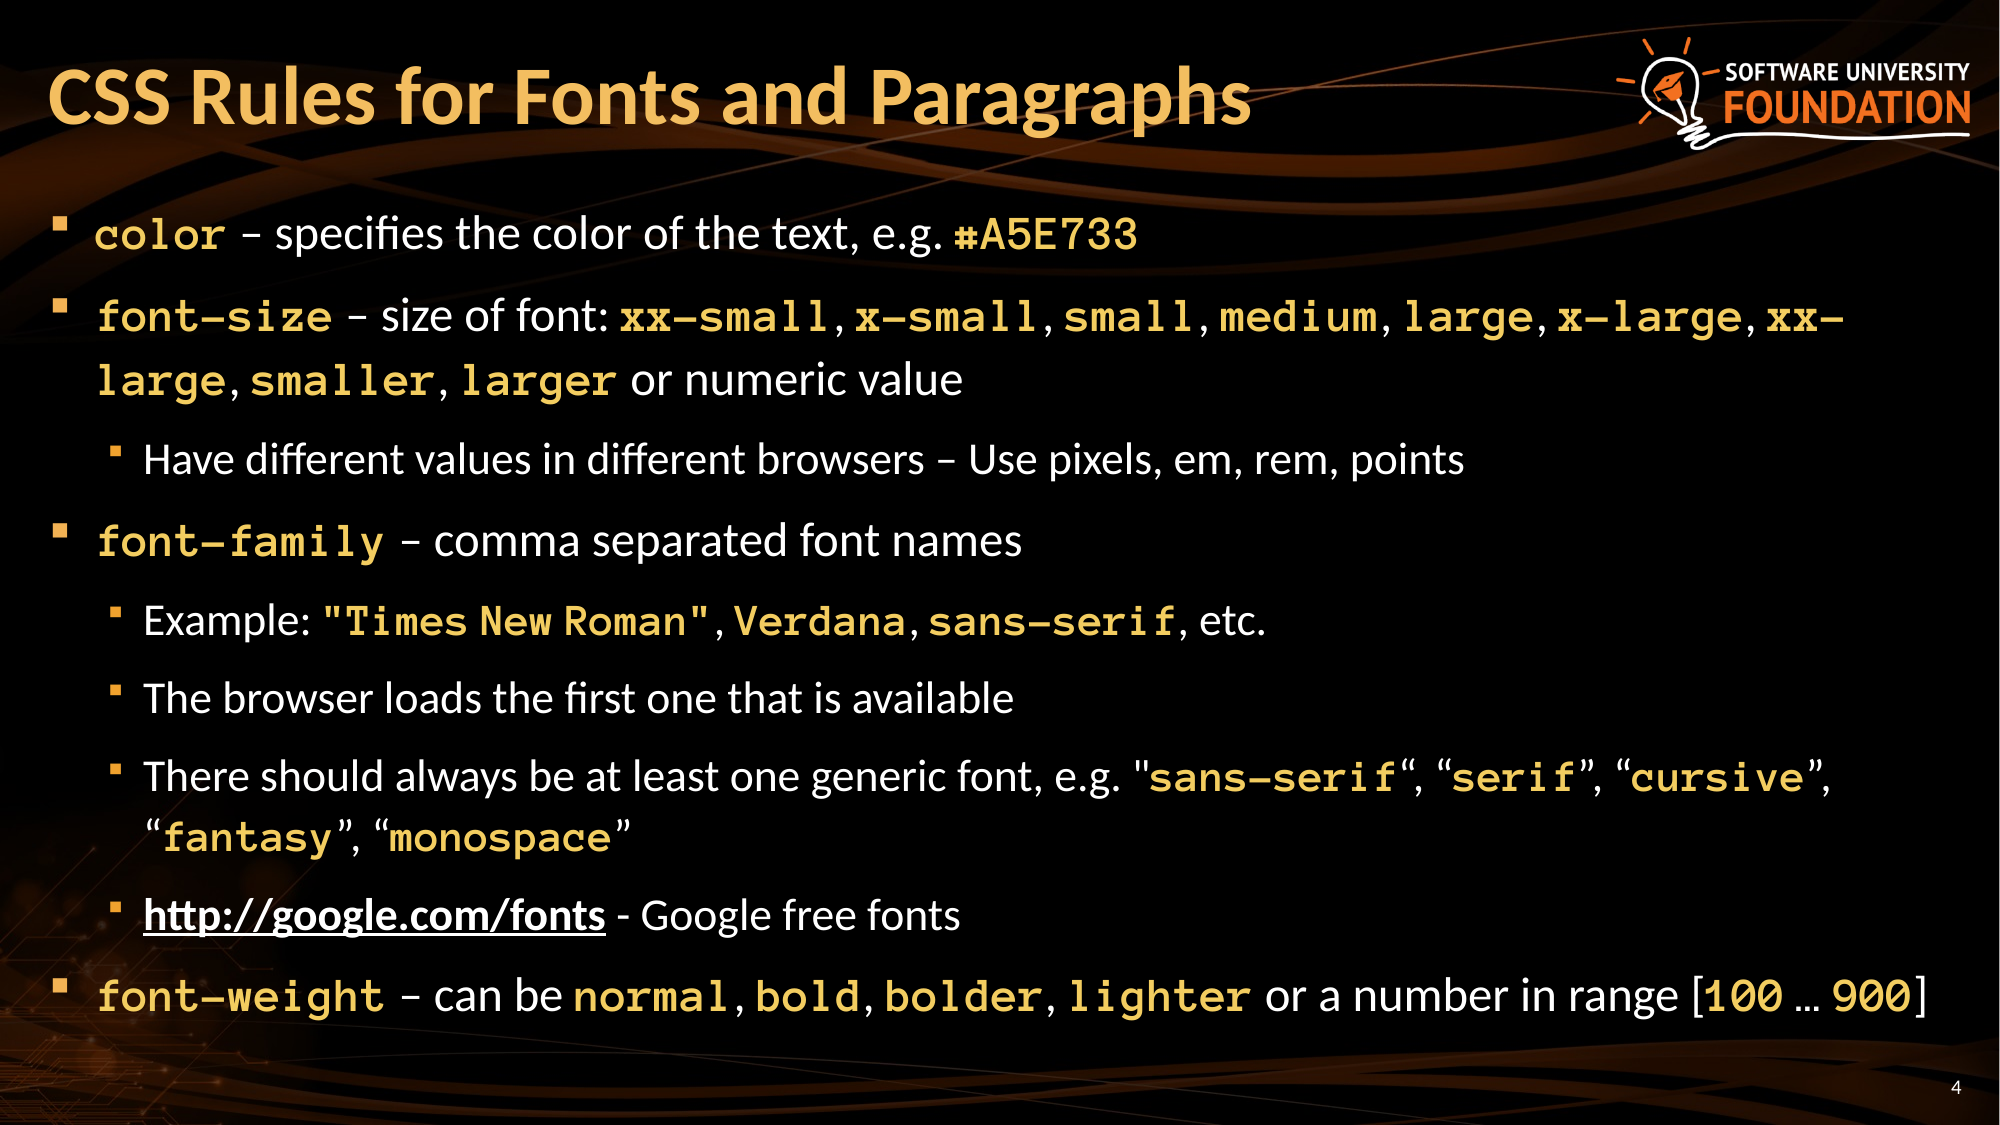

# CSS Rules for Fonts and Paragraphs
color – specifies the color of the text, e.g. #A5E733
font-size – size of font: xx-small, x-small, small, medium, large, x-large, xx-large, smaller, larger or numeric value
Have different values in different browsers – Use pixels, em, rem, points
font-family – comma separated font names
Example: "Times New Roman", Verdana, sans-serif, etc.
The browser loads the first one that is available
There should always be at least one generic font, e.g. "sans-serif“, “serif”, “cursive”, “fantasy”, “monospace”
http://google.com/fonts - Google free fonts
font-weight – can be normal, bold, bolder, lighter or a number in range [100 … 900]
4